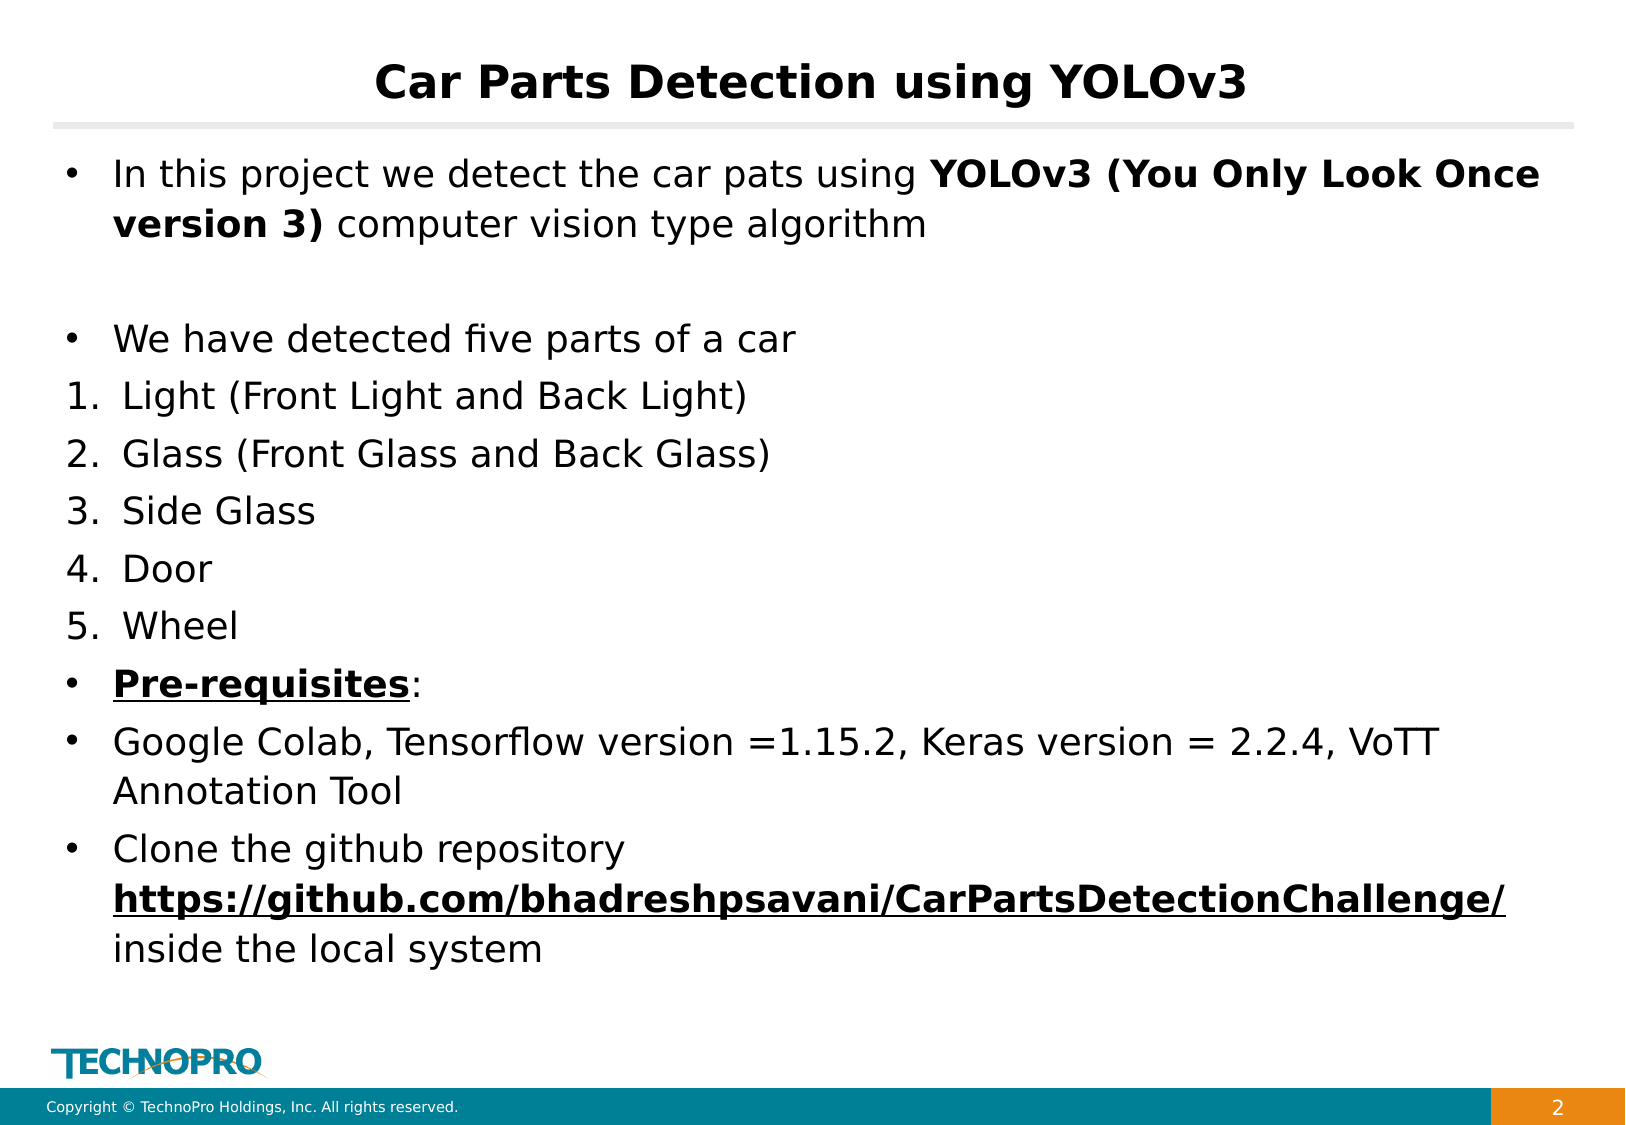

# Car Parts Detection using YOLOv3
In this project we detect the car pats using YOLOv3 (You Only Look Once version 3) computer vision type algorithm

We have detected five parts of a car
Light (Front Light and Back Light)
Glass (Front Glass and Back Glass)
Side Glass
Door
Wheel
Pre-requisites:
Google Colab, Tensorflow version =1.15.2, Keras version = 2.2.4, VoTT Annotation Tool
Clone the github repository https://github.com/bhadreshpsavani/CarPartsDetectionChallenge/ inside the local system

2